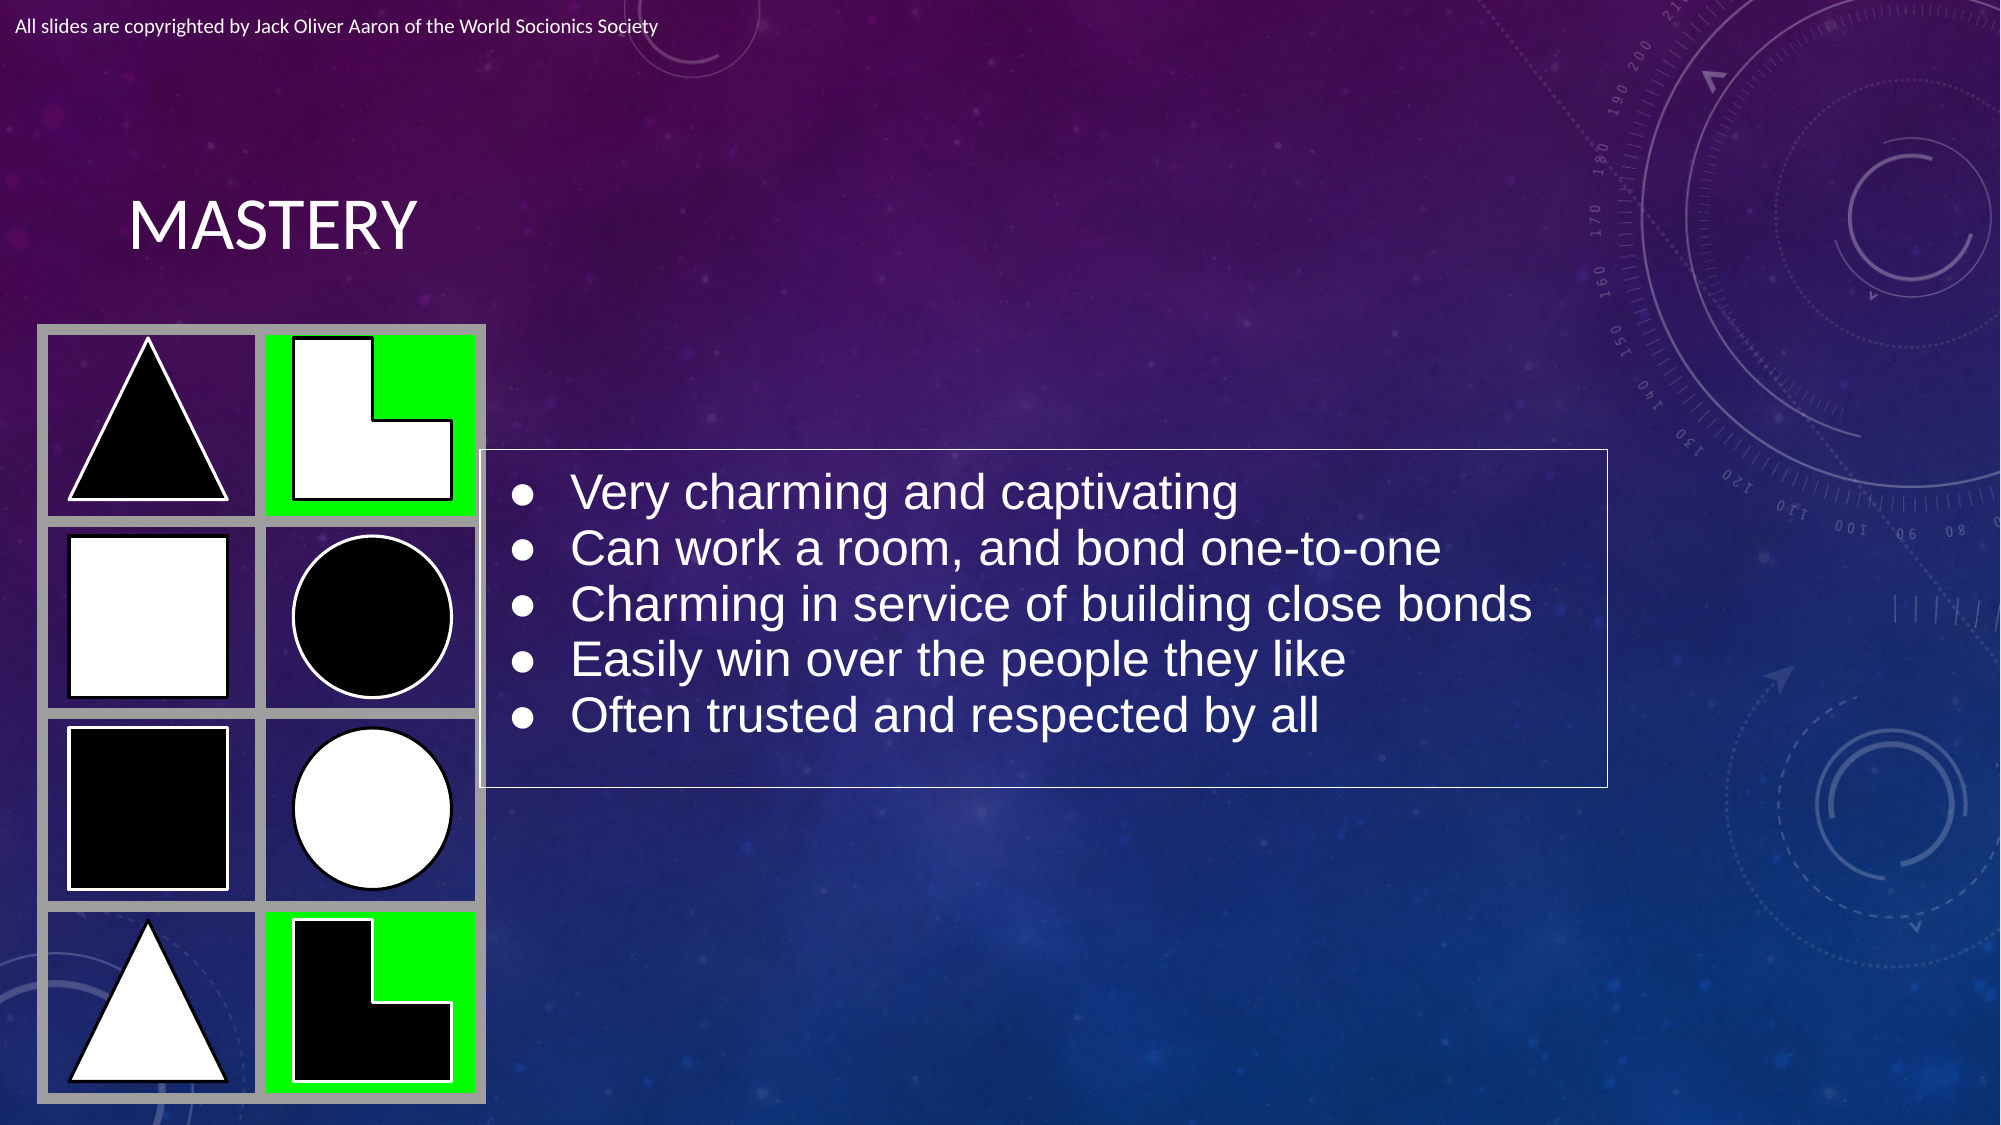

All slides are copyrighted by Jack Oliver Aaron of the World Socionics Society
# MASTERY
|  |  |
| --- | --- |
|  |  |
|  |  |
|  |  |

| Very charming and captivating Can work a room, and bond one-to-one Charming in service of building close bonds Easily win over the people they like Often trusted and respected by all |
| --- |